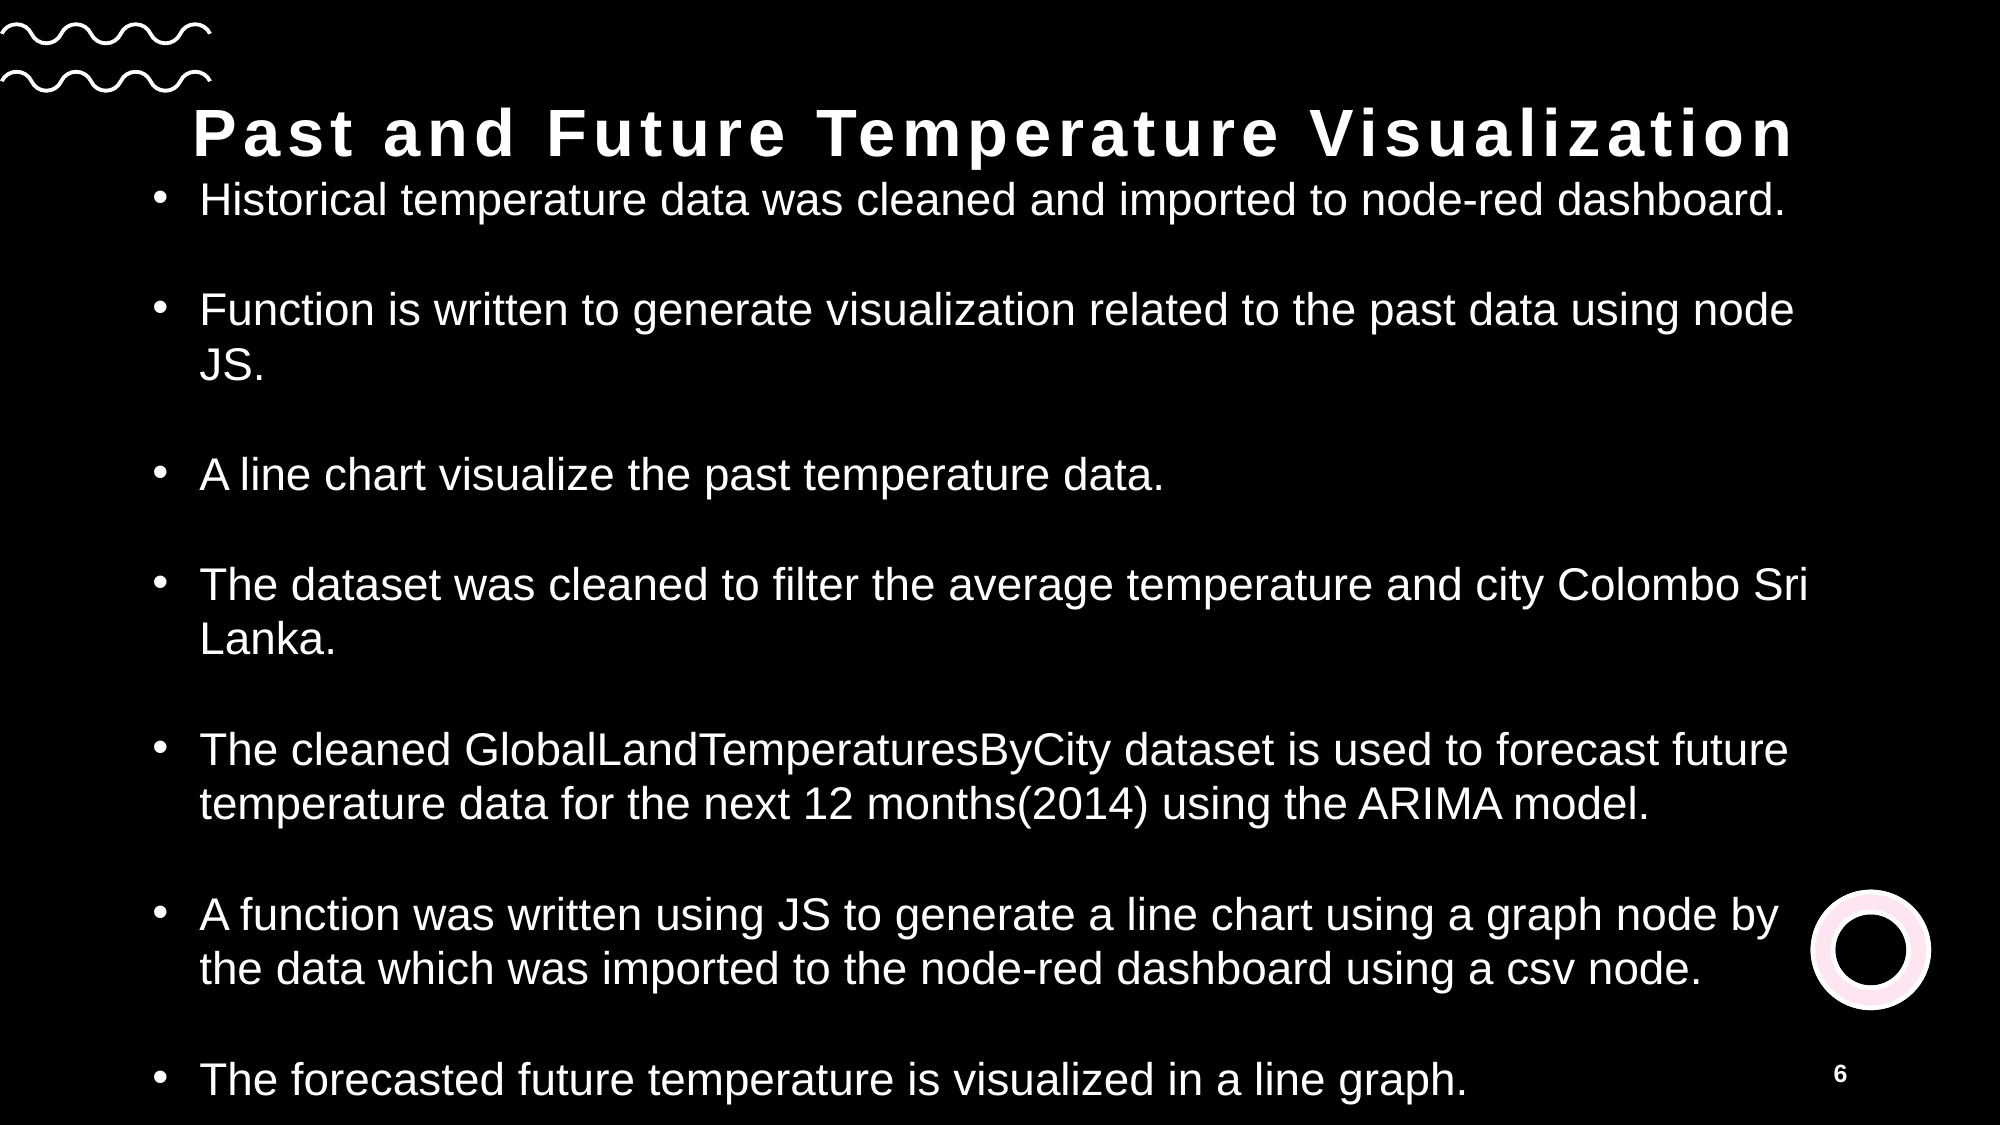

Past and Future Temperature Visualization
Historical temperature data was cleaned and imported to node-red dashboard.

Function is written to generate visualization related to the past data using node JS.

A line chart visualize the past temperature data.

The dataset was cleaned to filter the average temperature and city Colombo Sri Lanka.

The cleaned GlobalLandTemperaturesByCity dataset is used to forecast future temperature data for the next 12 months(2014) using the ARIMA model.

A function was written using JS to generate a line chart using a graph node by the data which was imported to the node-red dashboard using a csv node.

The forecasted future temperature is visualized in a line graph.
6